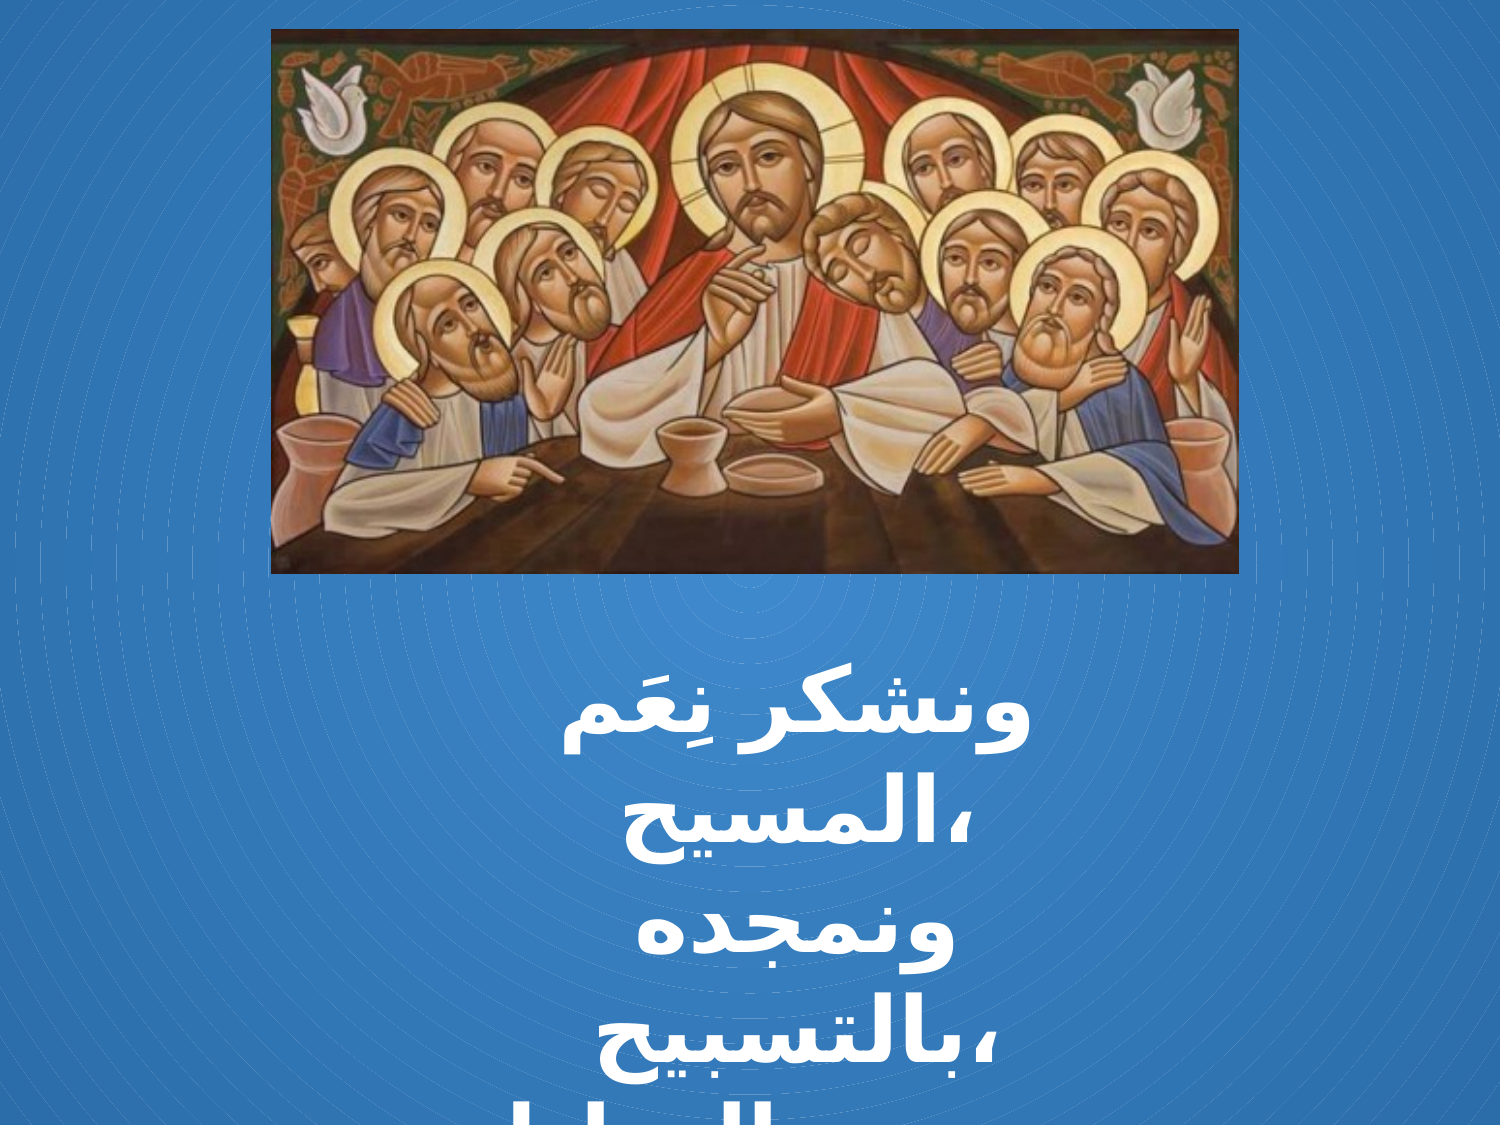

ونشكر نِعَم المسيح،
ونمجده بالتسبيح،
وبصوت التهليل نصيح،
أوصنا في الأعالي.